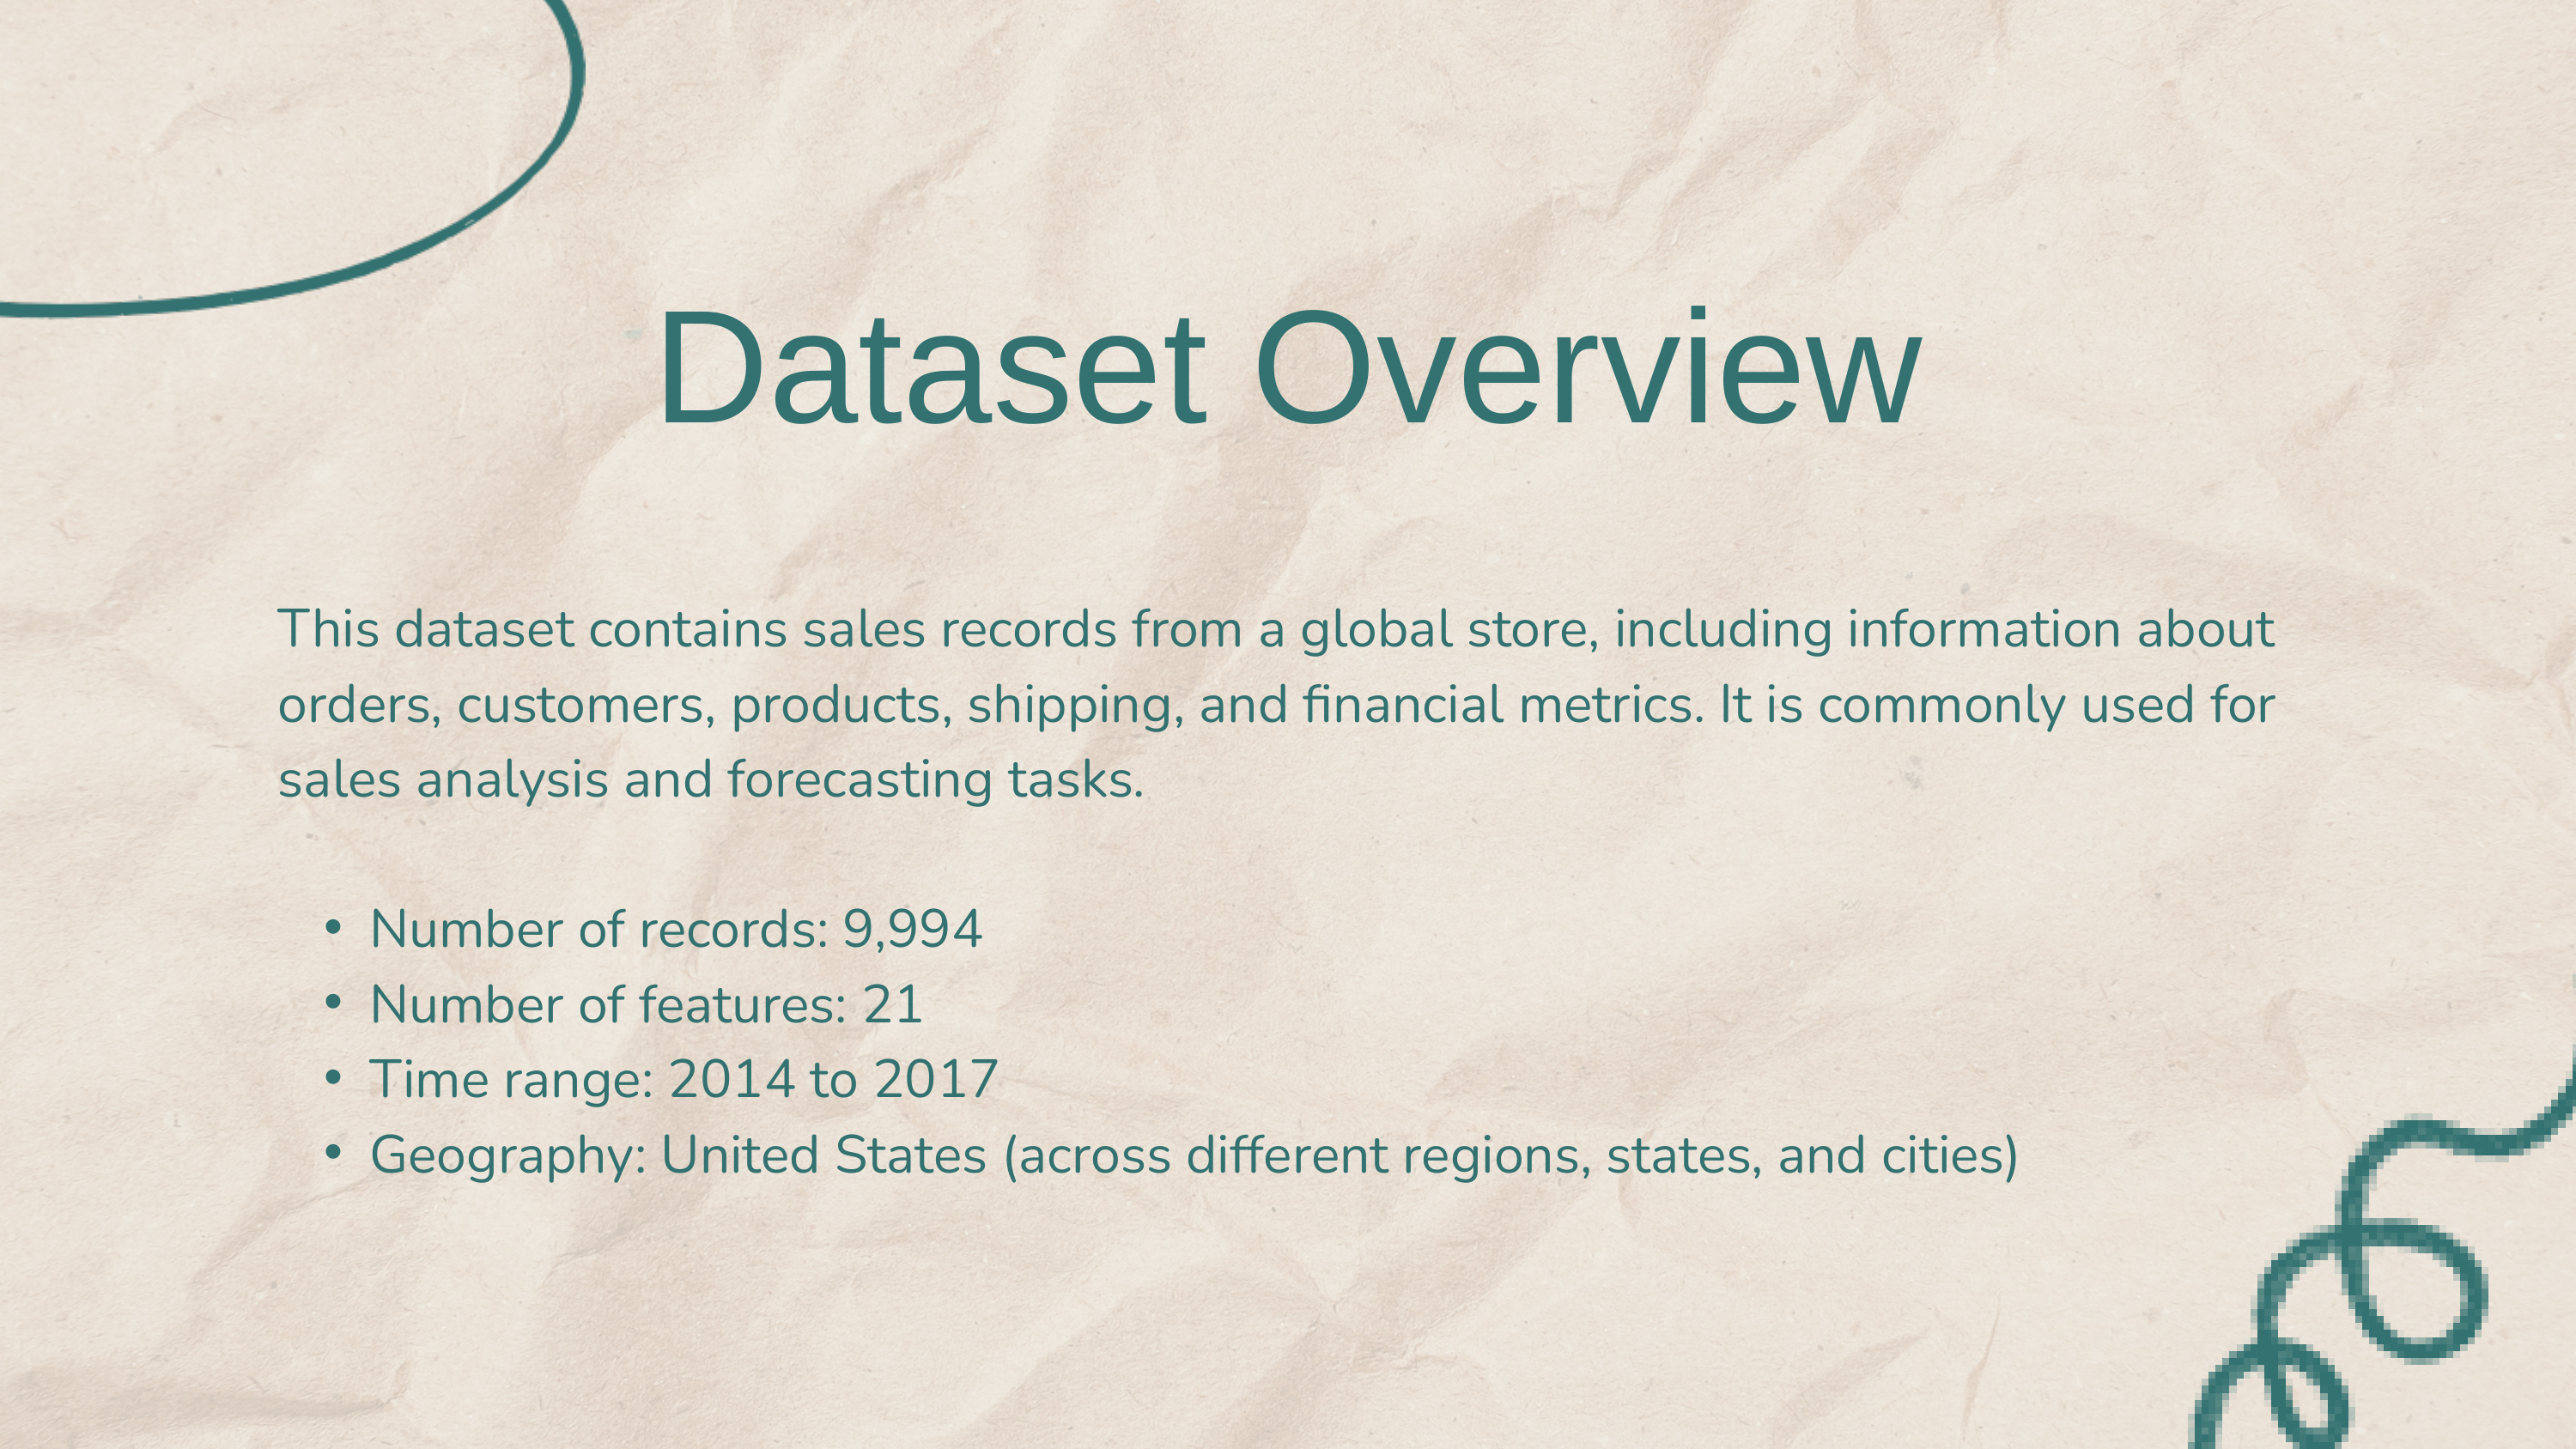

Dataset Overview
This dataset contains sales records from a global store, including information about orders, customers, products, shipping, and financial metrics. It is commonly used for sales analysis and forecasting tasks.

Number of records: 9,994
Number of features: 21
Time range: 2014 to 2017
Geography: United States (across different regions, states, and cities)